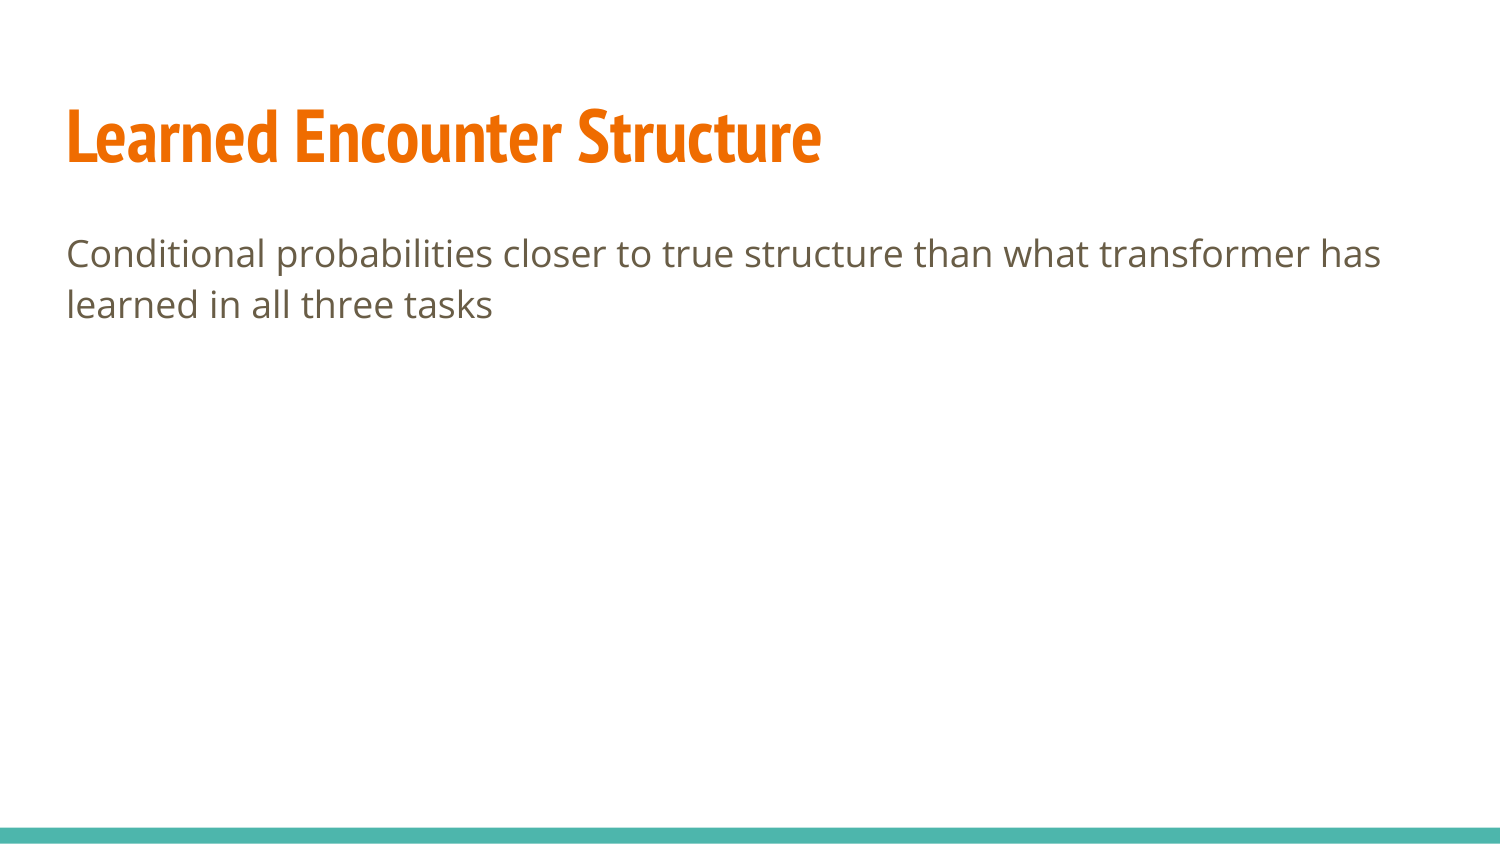

# Learned Encounter Structure
Conditional probabilities closer to true structure than what transformer has learned in all three tasks